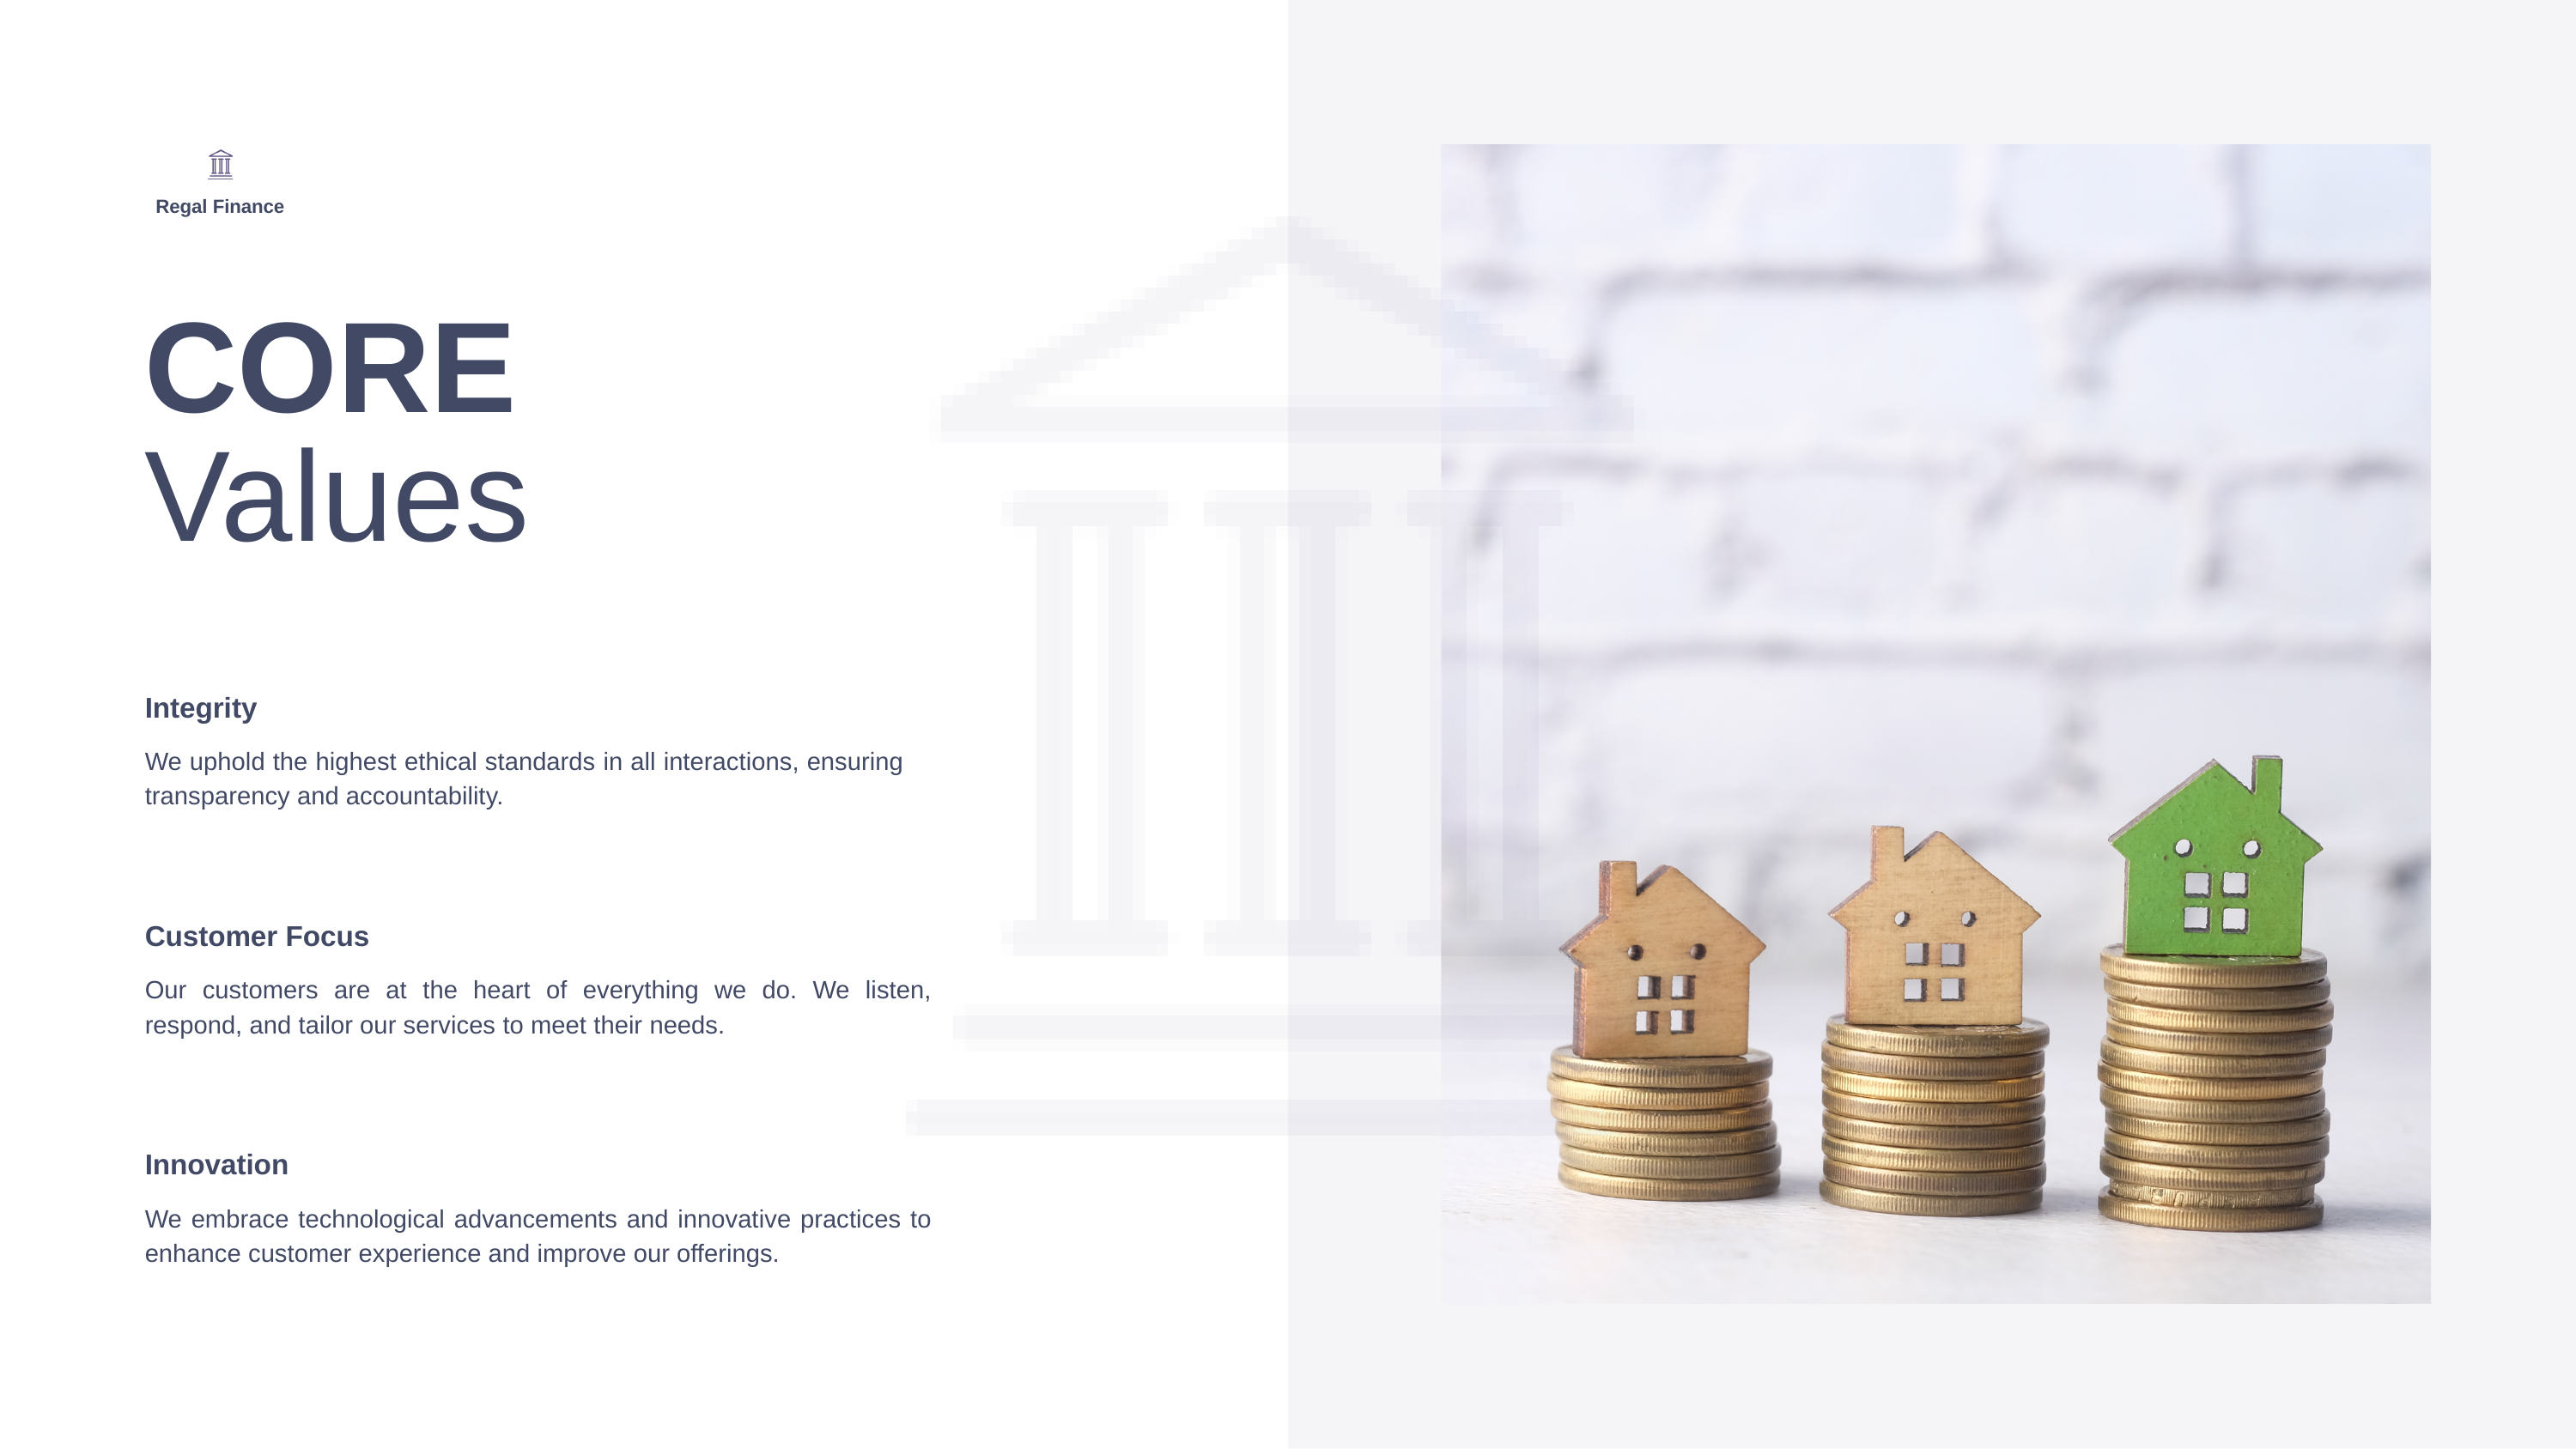

Regal Finance

CORE
Values
Integrity
We uphold the highest ethical standards in all interactions, ensuring transparency and accountability.
Customer Focus
Our customers are at the heart of everything we do. We listen, respond, and tailor our services to meet their needs.
Innovation
We embrace technological advancements and innovative practices to enhance customer experience and improve our offerings.